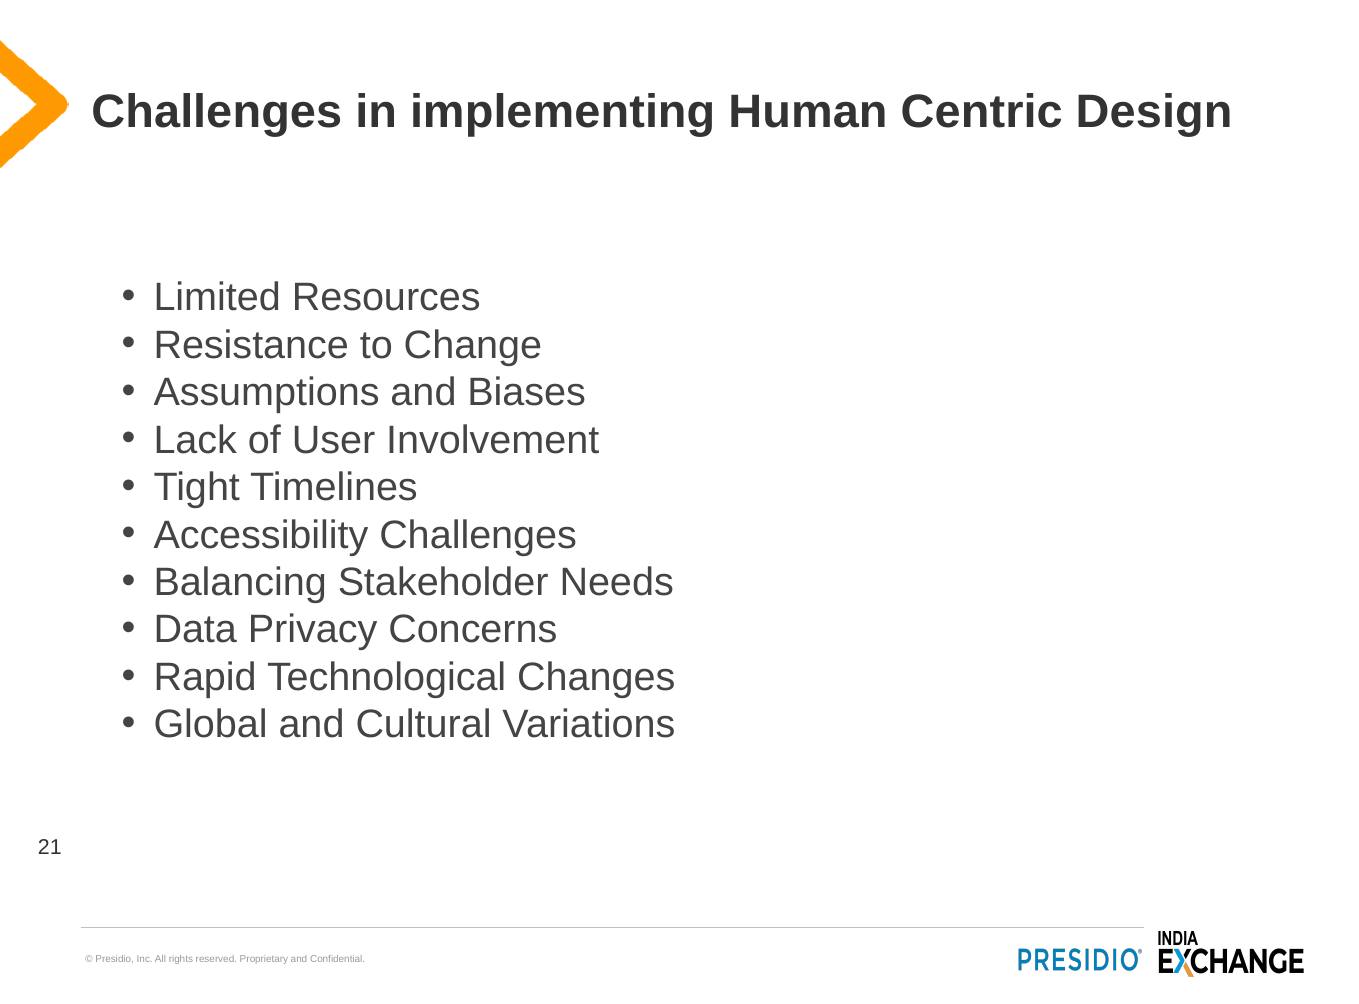

# Challenges in implementing Human Centric Design
Limited Resources
Resistance to Change
Assumptions and Biases
Lack of User Involvement
Tight Timelines
Accessibility Challenges
Balancing Stakeholder Needs
Data Privacy Concerns
Rapid Technological Changes
Global and Cultural Variations
21